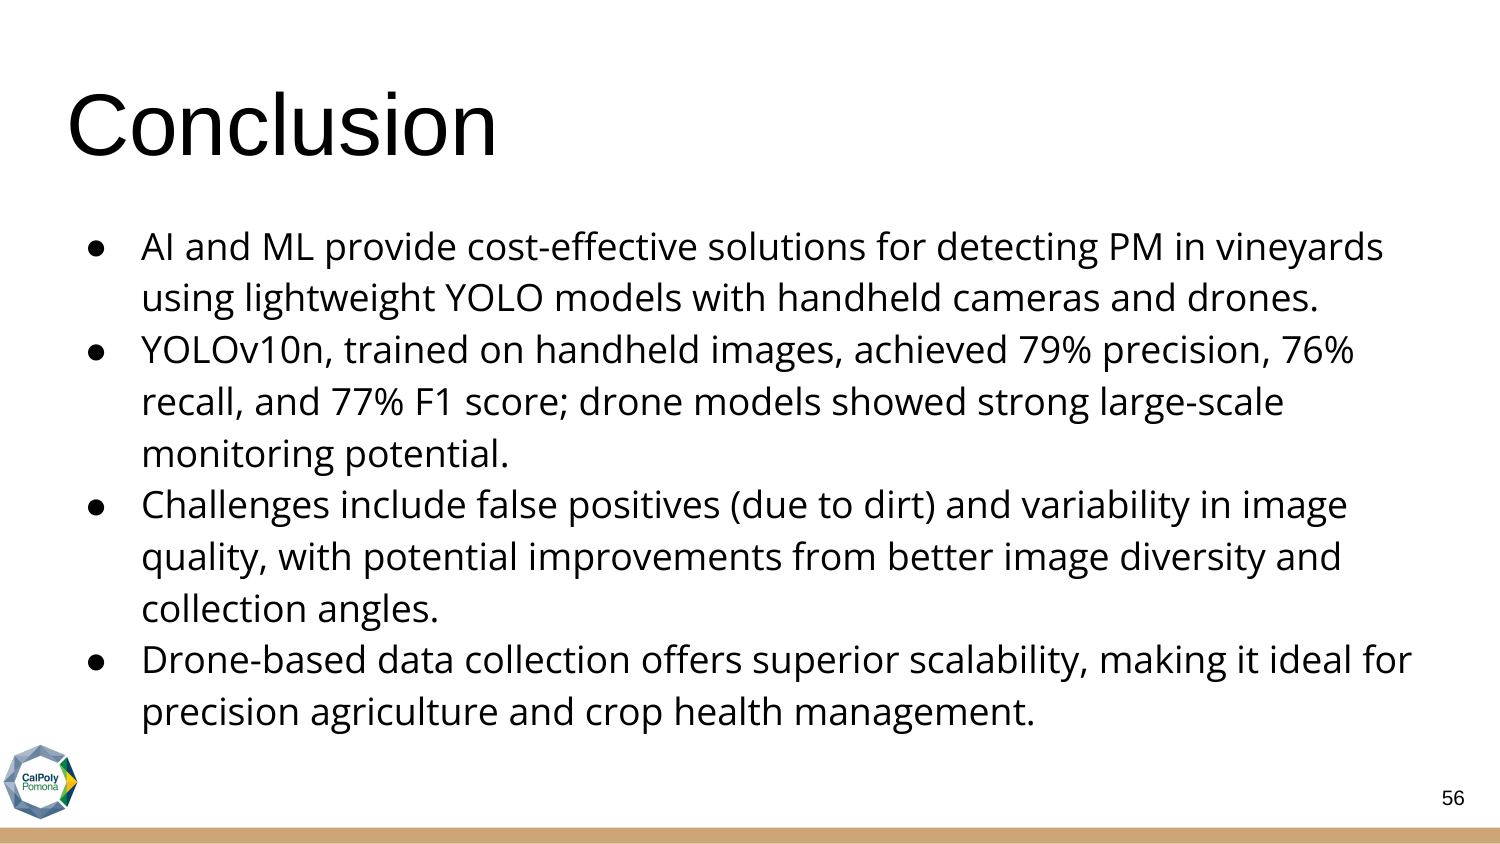

# Conclusion
AI and ML provide cost-effective solutions for detecting PM in vineyards using lightweight YOLO models with handheld cameras and drones.
YOLOv10n, trained on handheld images, achieved 79% precision, 76% recall, and 77% F1 score; drone models showed strong large-scale monitoring potential.
Challenges include false positives (due to dirt) and variability in image quality, with potential improvements from better image diversity and collection angles.
Drone-based data collection offers superior scalability, making it ideal for precision agriculture and crop health management.
56